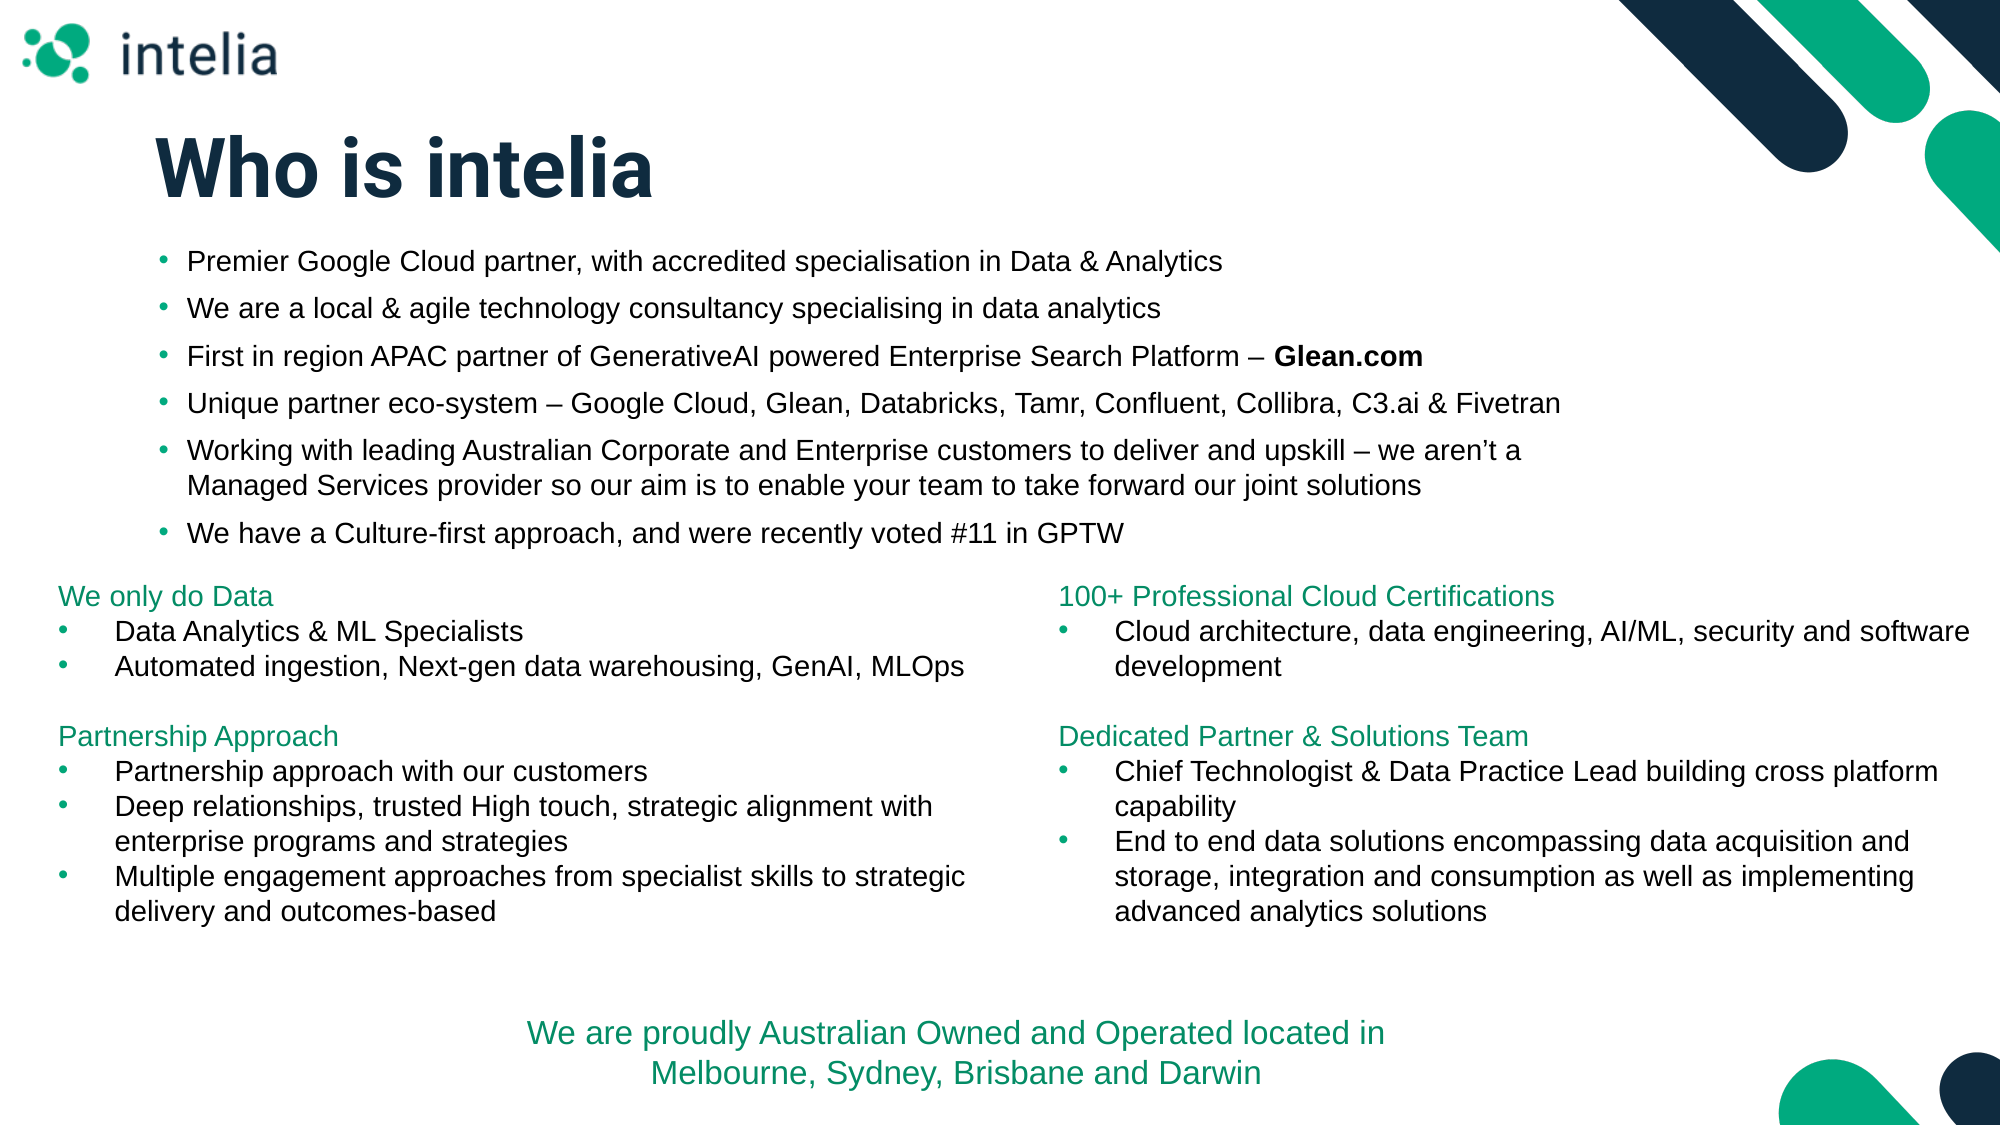

Who is intelia
Premier Google Cloud partner, with accredited specialisation in Data & Analytics
We are a local & agile technology consultancy specialising in data analytics
First in region APAC partner of GenerativeAI powered Enterprise Search Platform – Glean.com
Unique partner eco-system – Google Cloud, Glean, Databricks, Tamr, Confluent, Collibra, C3.ai & Fivetran
Working with leading Australian Corporate and Enterprise customers to deliver and upskill – we aren’t a Managed Services provider so our aim is to enable your team to take forward our joint solutions
We have a Culture-first approach, and were recently voted #11 in GPTW

We only do Data
Data Analytics & ML Specialists
Automated ingestion, Next-gen data warehousing, GenAI, MLOps

Partnership Approach
Partnership approach with our customers
Deep relationships, trusted High touch, strategic alignment with enterprise programs and strategies
Multiple engagement approaches from specialist skills to strategic delivery and outcomes-based
100+ Professional Cloud Certifications
Cloud architecture, data engineering, AI/ML, security and software development

Dedicated Partner & Solutions Team
Chief Technologist & Data Practice Lead building cross platform capability
End to end data solutions encompassing data acquisition and storage, integration and consumption as well as implementing advanced analytics solutions

We are proudly Australian Owned and Operated located in Melbourne, Sydney, Brisbane and Darwin